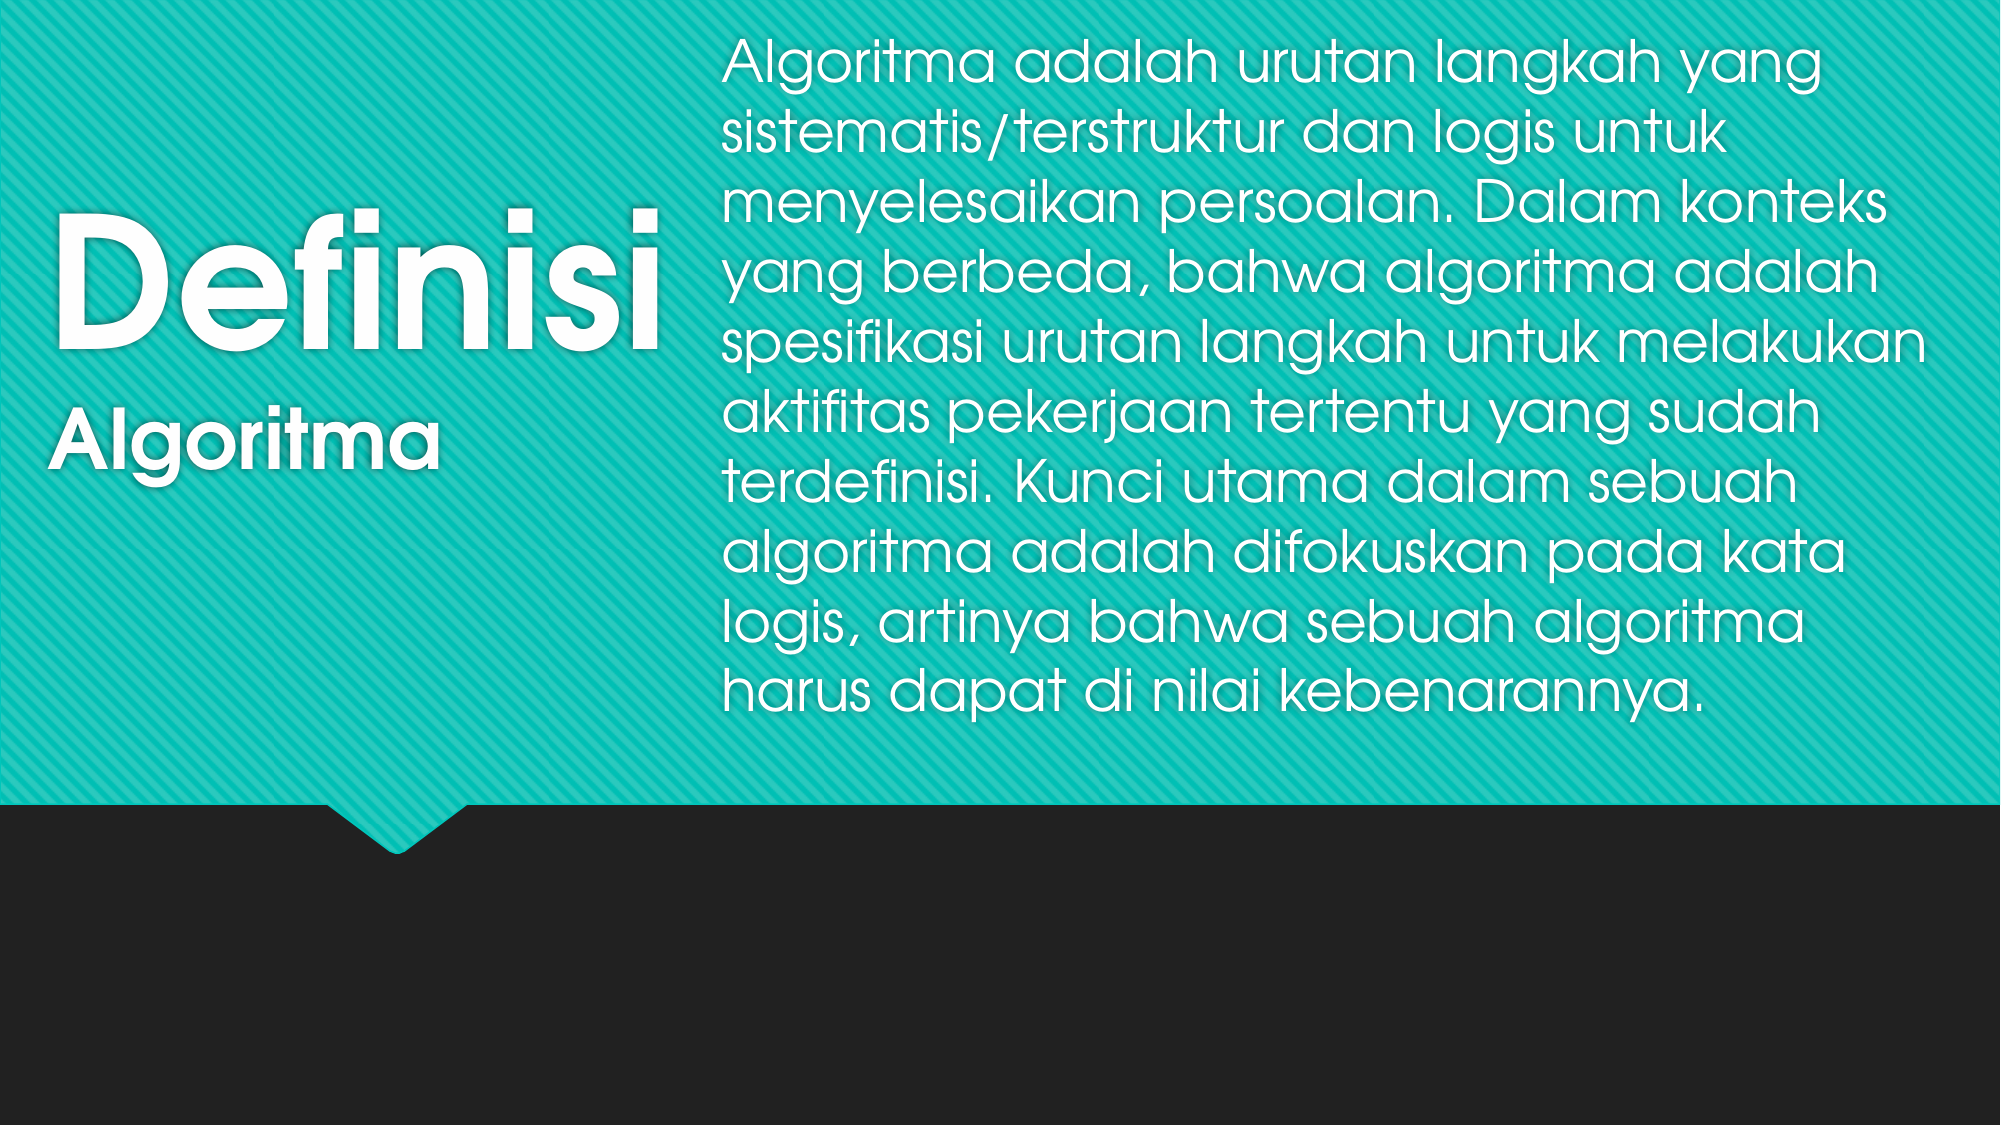

Algoritma adalah urutan langkah yang sistematis/terstruktur dan logis untuk menyelesaikan persoalan. Dalam konteks yang berbeda, bahwa algoritma adalah spesifikasi urutan langkah untuk melakukan aktifitas pekerjaan tertentu yang sudah terdefinisi. Kunci utama dalam sebuah algoritma adalah difokuskan pada kata logis, artinya bahwa sebuah algoritma harus dapat di nilai kebenarannya.
# Definisi Algoritma